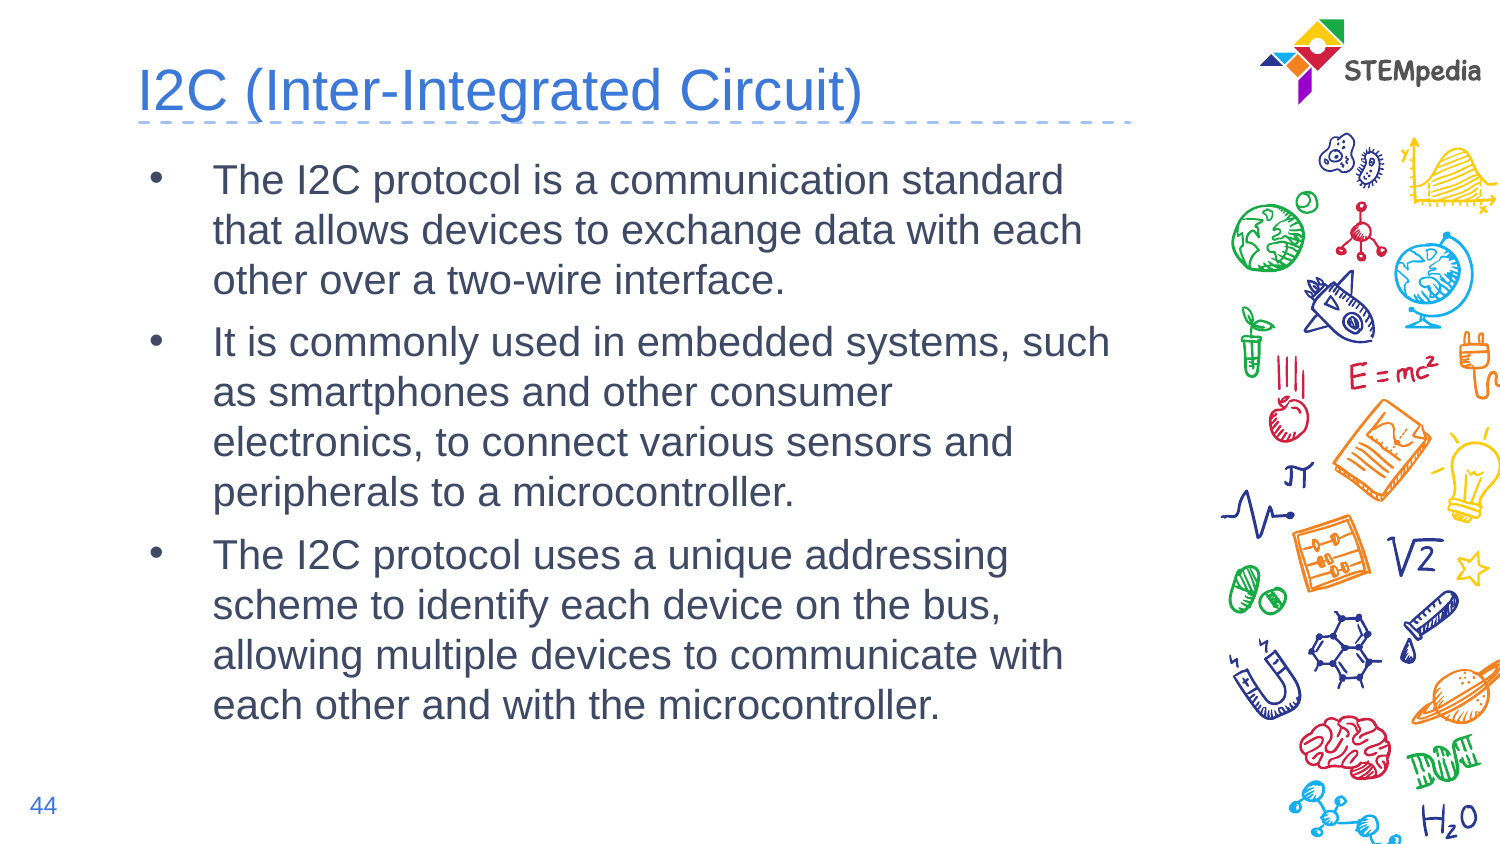

# I2C (Inter-Integrated Circuit)
The I2C protocol is a communication standard that allows devices to exchange data with each other over a two-wire interface.
It is commonly used in embedded systems, such as smartphones and other consumer electronics, to connect various sensors and peripherals to a microcontroller.
The I2C protocol uses a unique addressing scheme to identify each device on the bus, allowing multiple devices to communicate with each other and with the microcontroller.
44